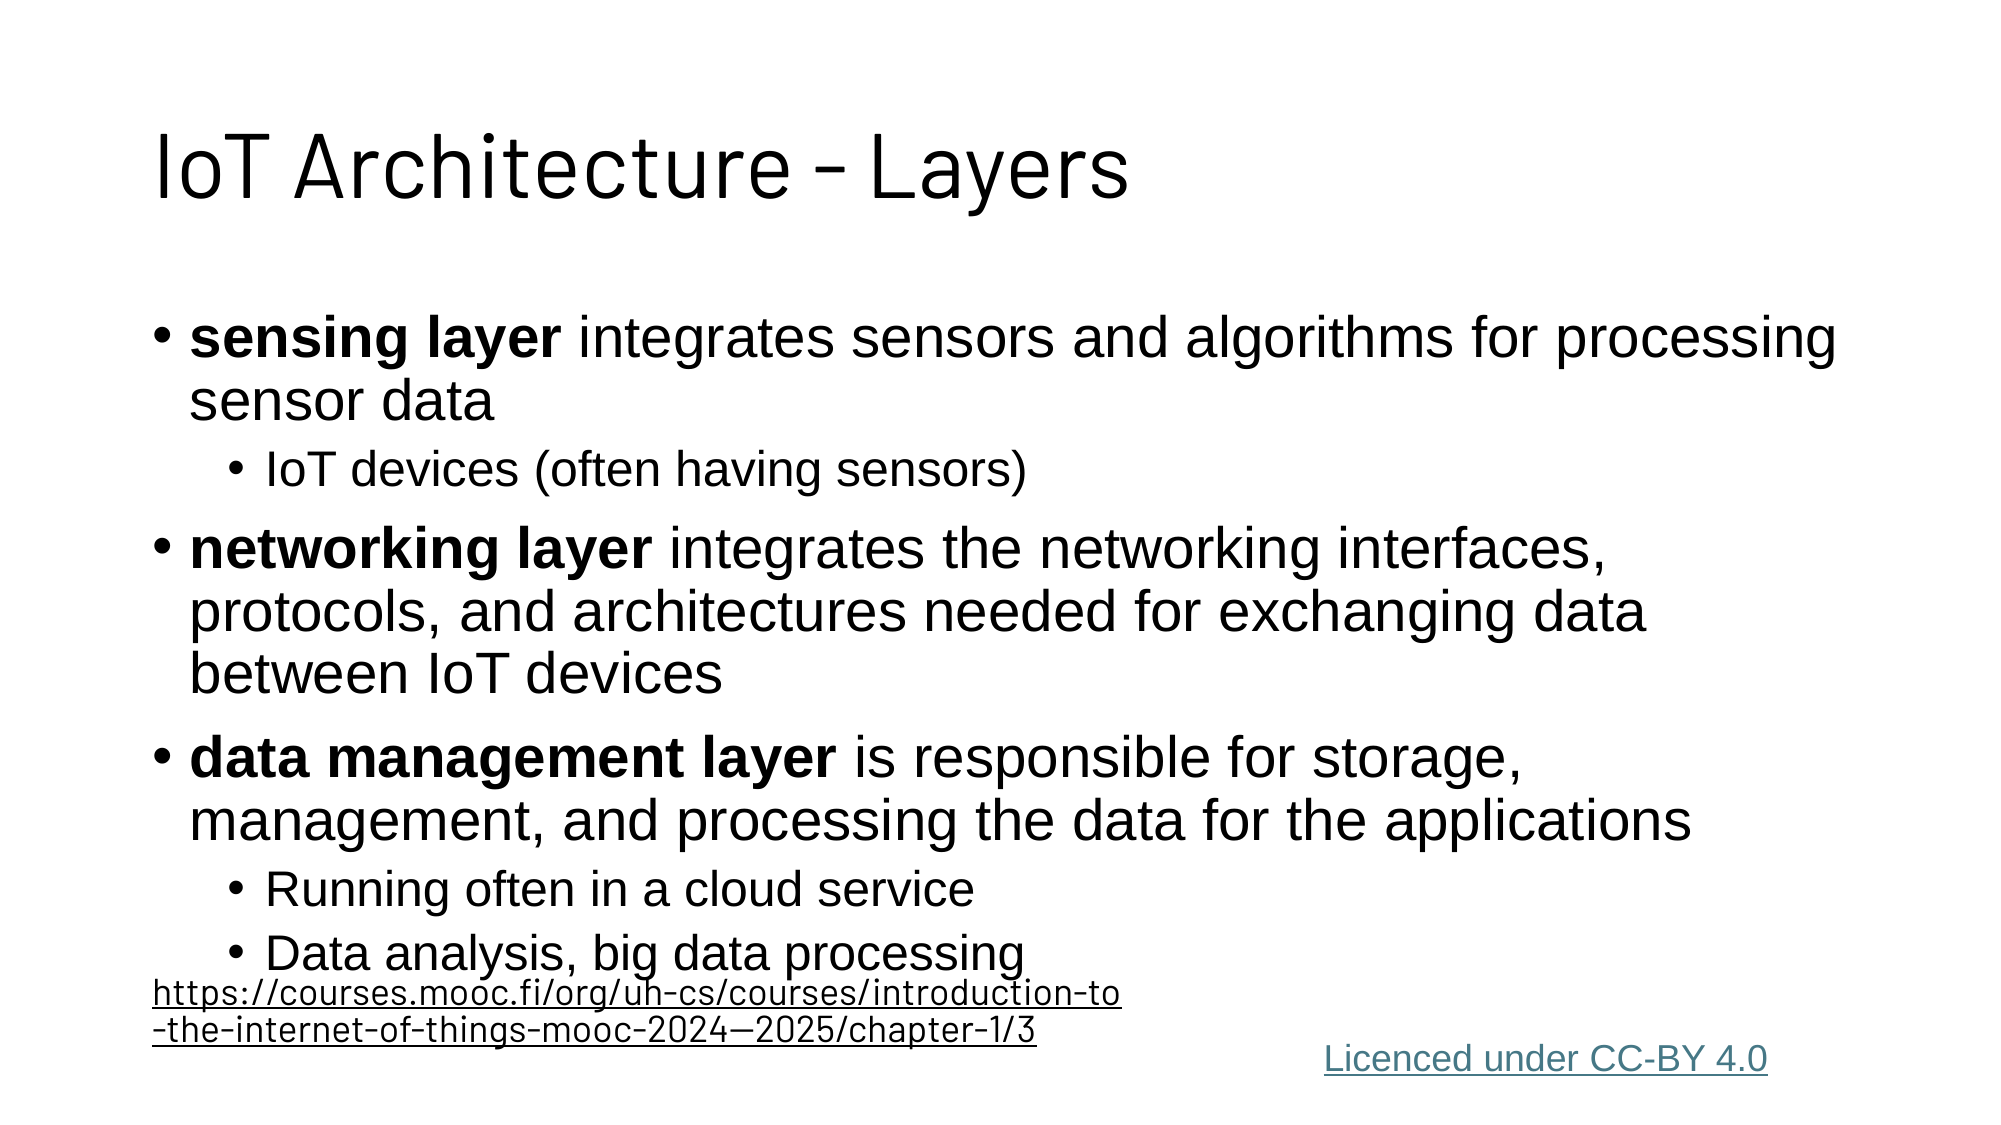

# IoT Architecture - Layers
sensing layer integrates sensors and algorithms for processing sensor data
IoT devices (often having sensors)
networking layer integrates the networking interfaces, protocols, and architectures needed for exchanging data between IoT devices
data management layer is responsible for storage, management, and processing the data for the applications
Running often in a cloud service
Data analysis, big data processing
https://courses.mooc.fi/org/uh-cs/courses/introduction-to-the-internet-of-things-mooc-2024--2025/chapter-1/3
Licenced under CC-BY 4.0